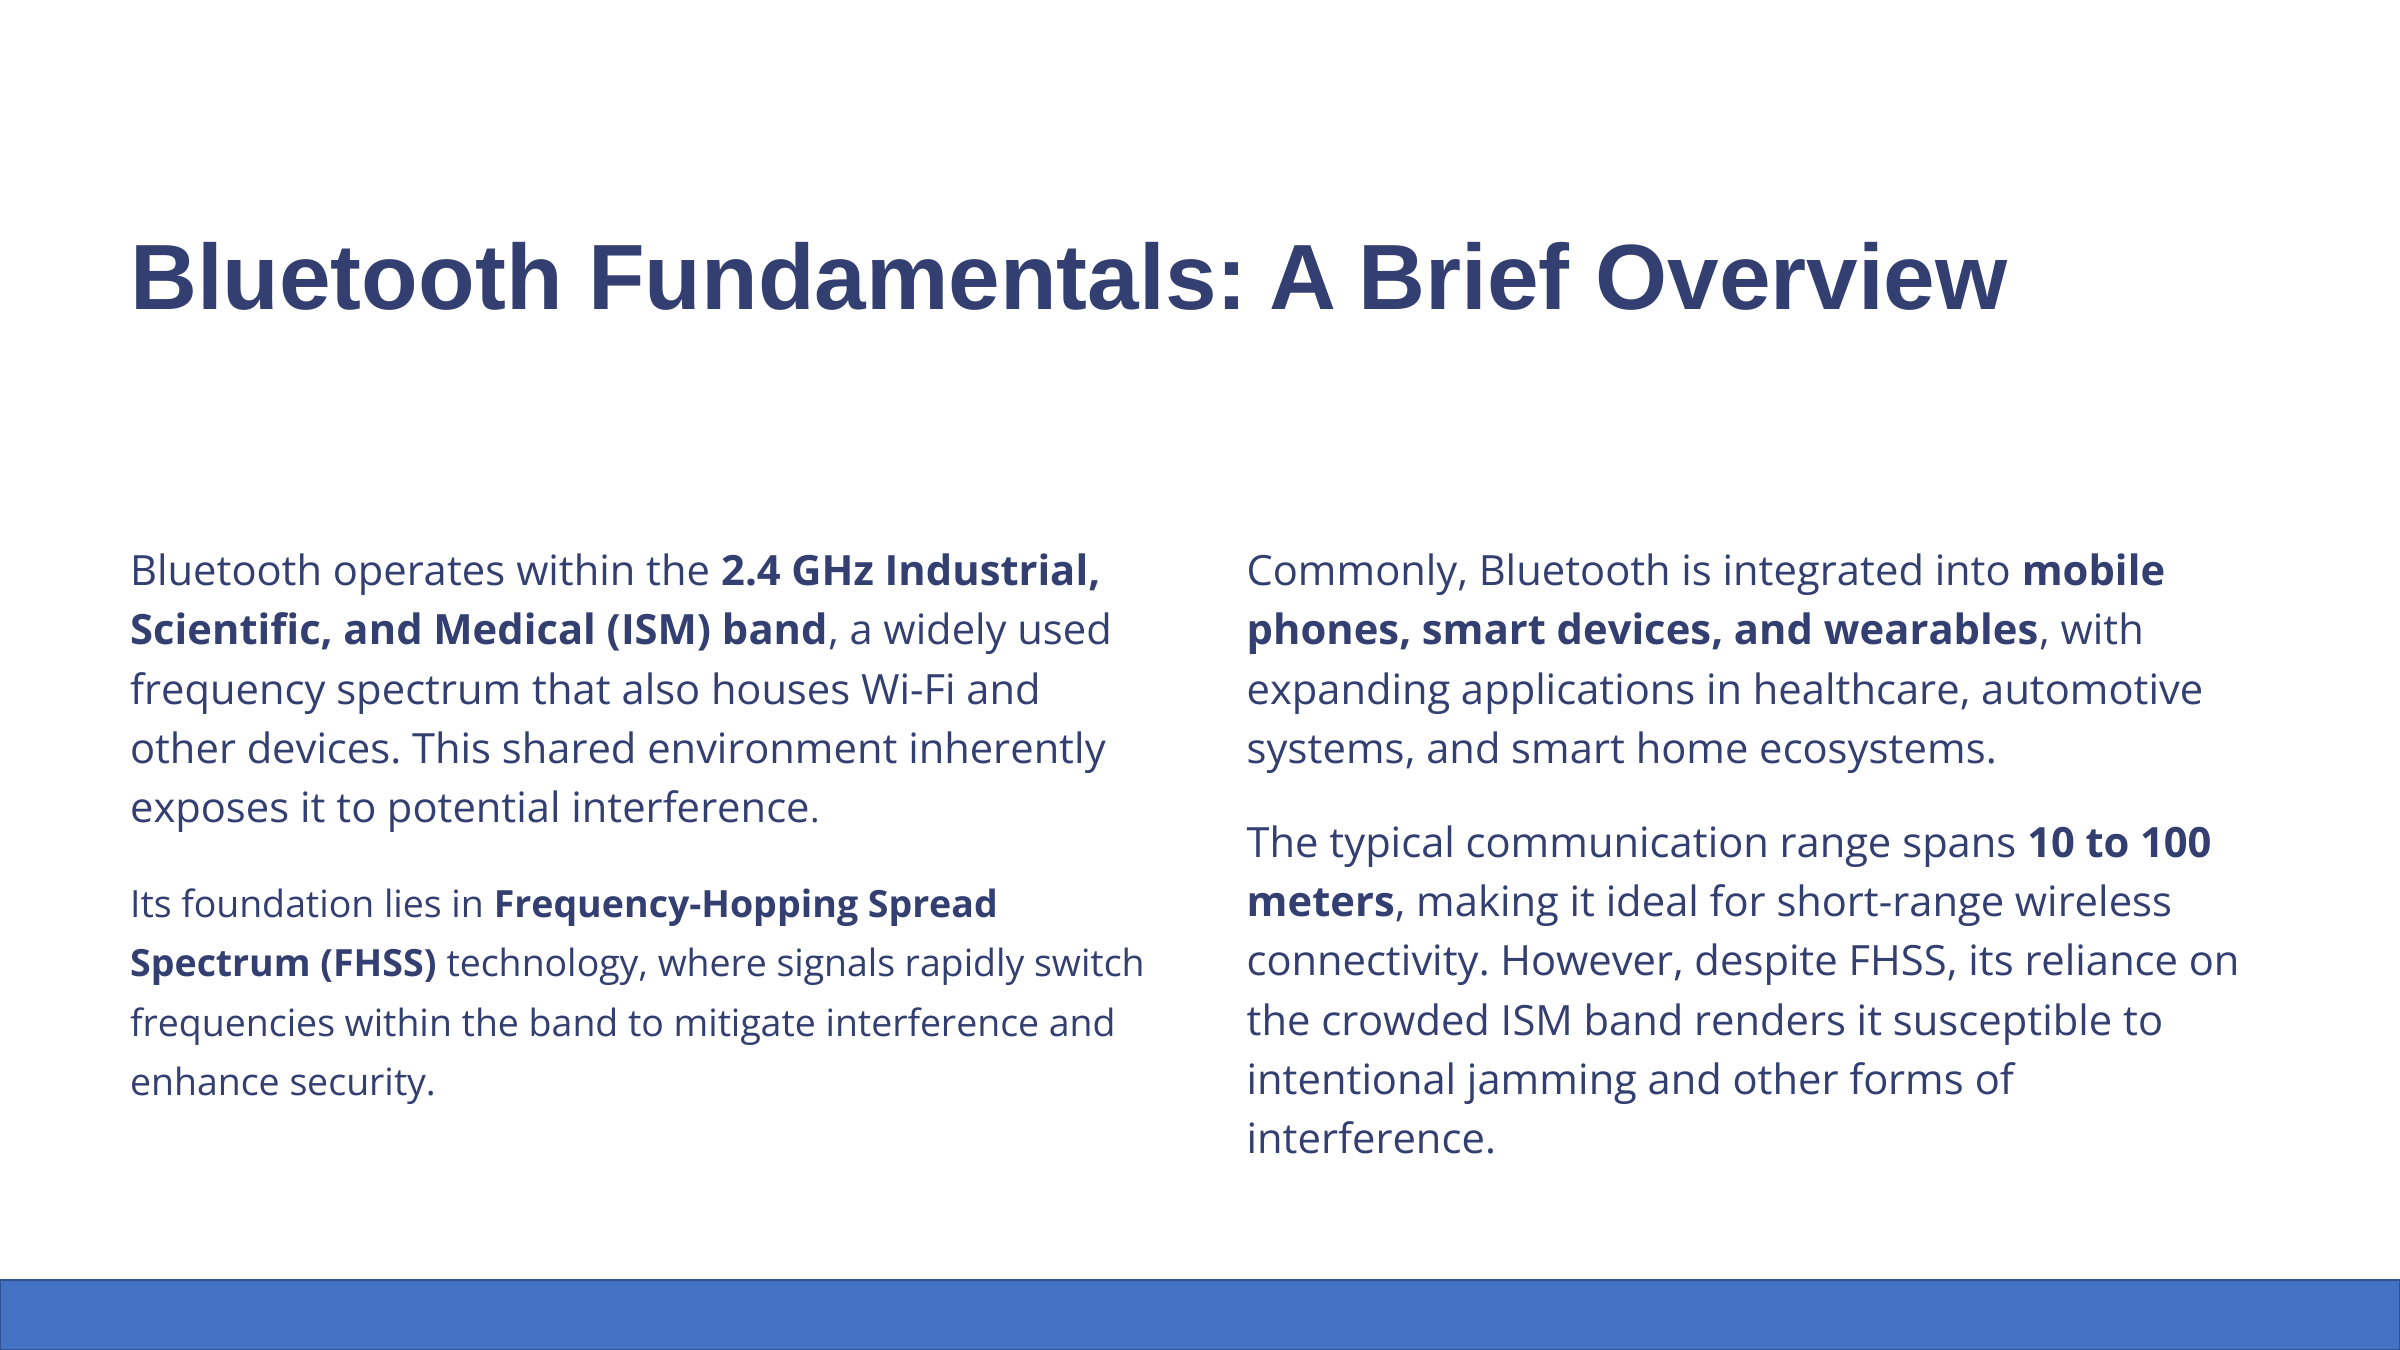

Bluetooth Fundamentals: A Brief Overview
Bluetooth operates within the 2.4 GHz Industrial, Scientific, and Medical (ISM) band, a widely used frequency spectrum that also houses Wi-Fi and other devices. This shared environment inherently exposes it to potential interference.
Commonly, Bluetooth is integrated into mobile phones, smart devices, and wearables, with expanding applications in healthcare, automotive systems, and smart home ecosystems.
The typical communication range spans 10 to 100 meters, making it ideal for short-range wireless connectivity. However, despite FHSS, its reliance on the crowded ISM band renders it susceptible to intentional jamming and other forms of interference.
Its foundation lies in Frequency-Hopping Spread Spectrum (FHSS) technology, where signals rapidly switch frequencies within the band to mitigate interference and enhance security.